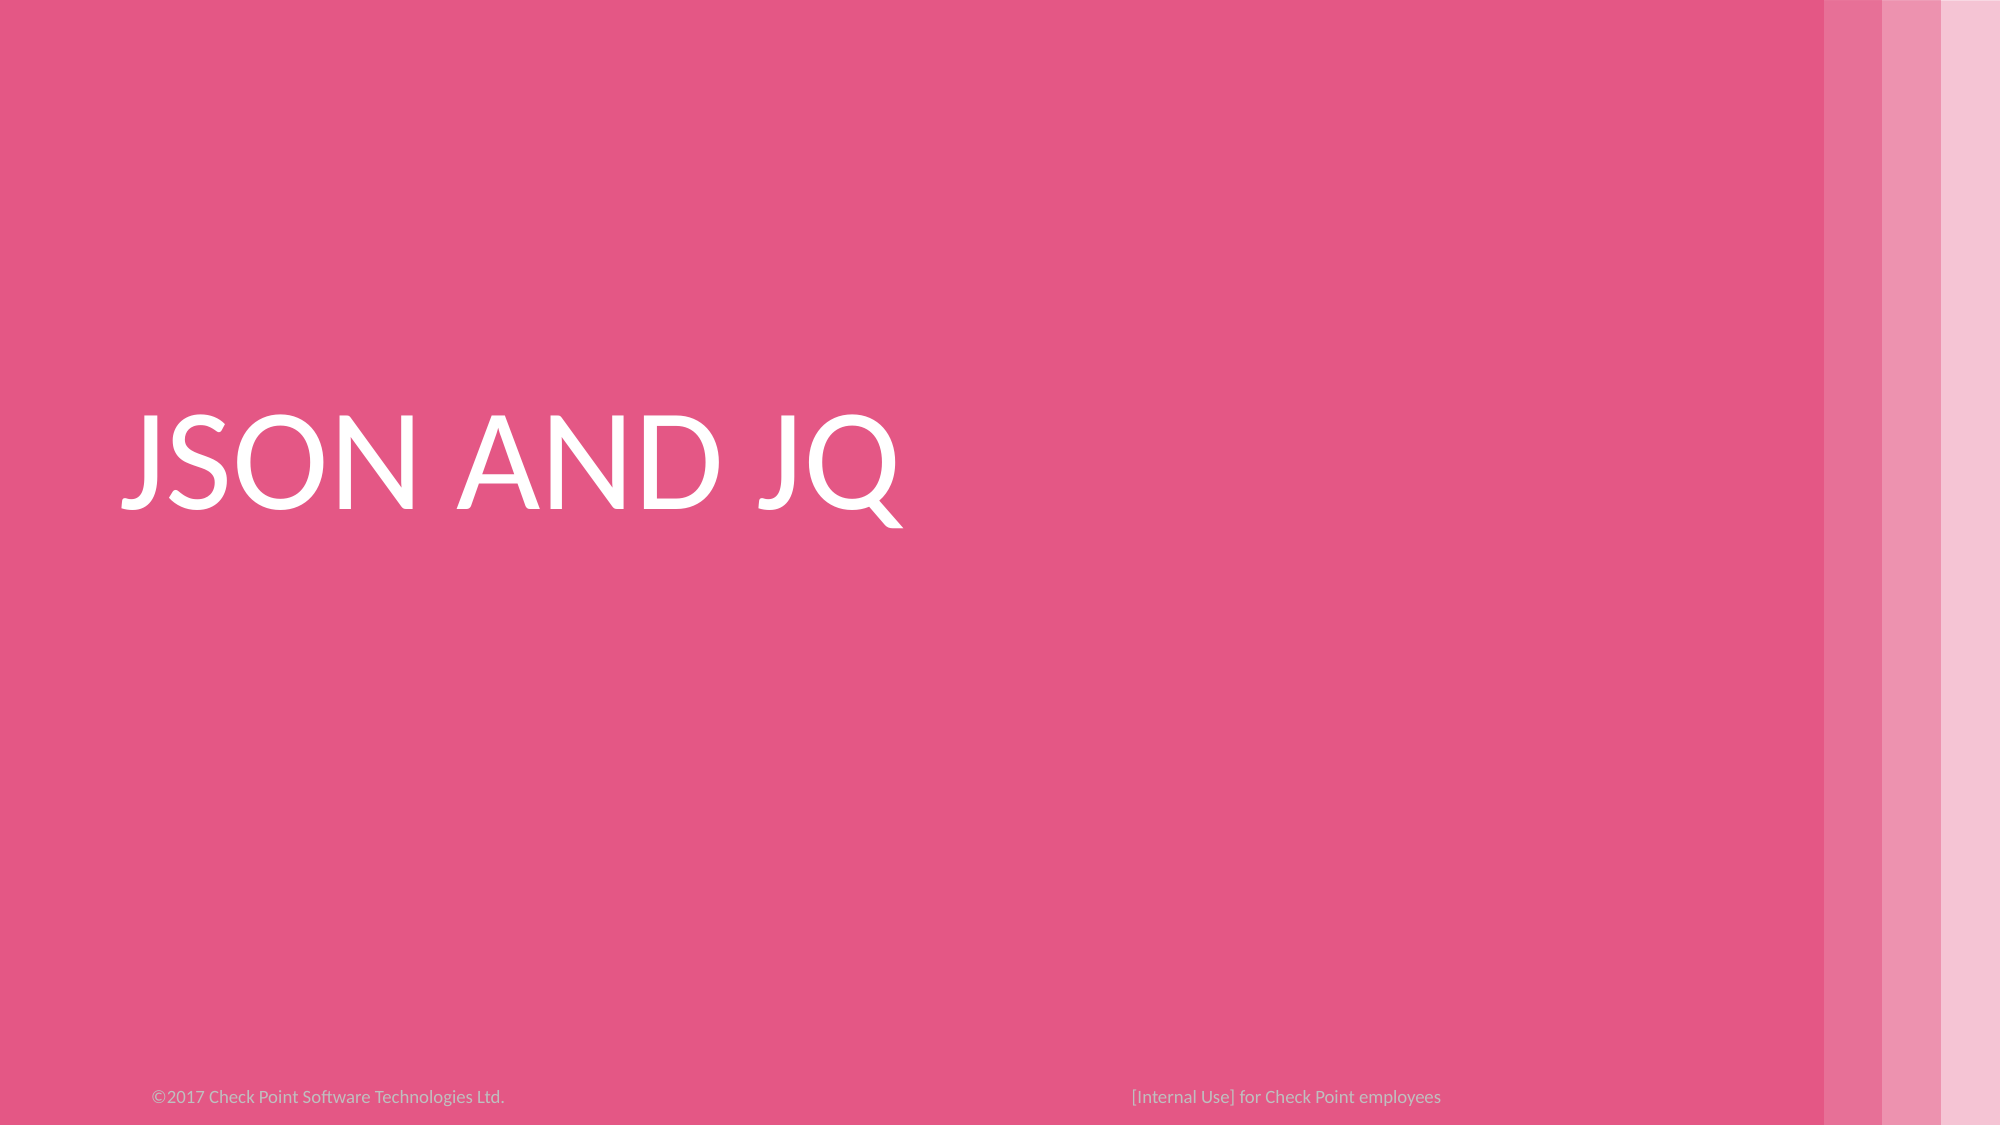

JSON and JQ
 [Internal Use] for Check Point employees​